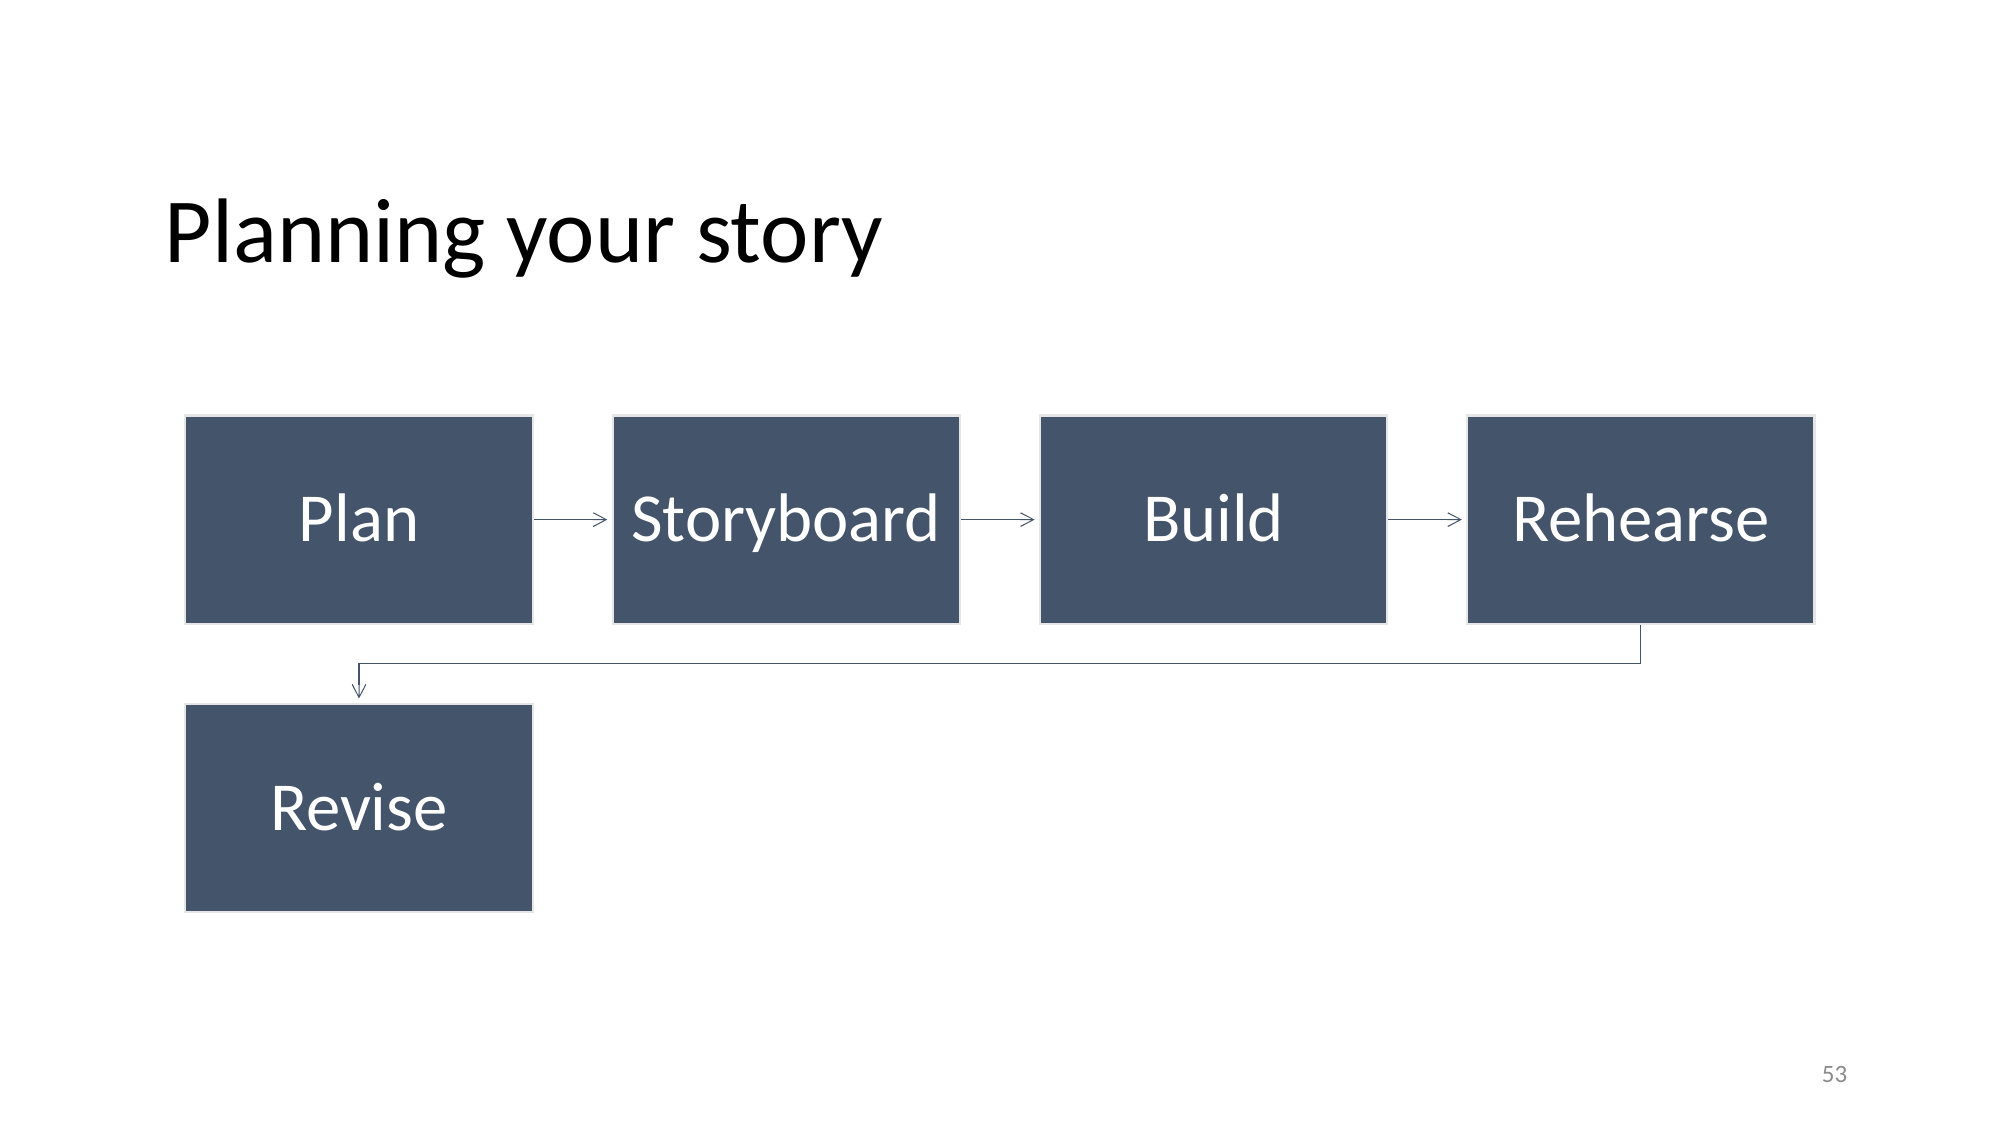

# Planning your story

Plan

Storyboard

Build

Rehearse
Revise
53